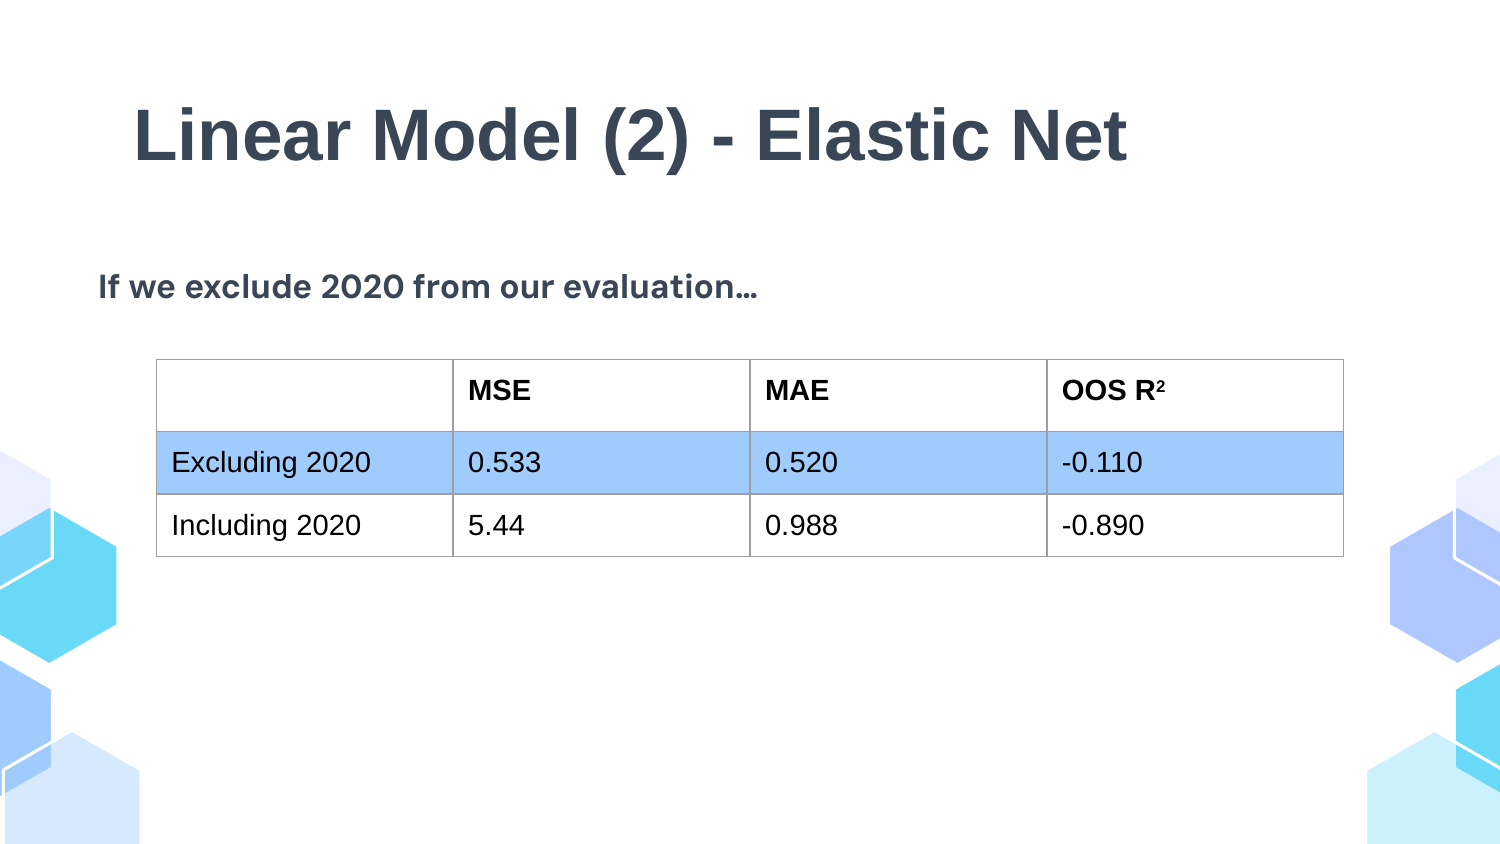

# Linear Model (2) - Elastic Net
If we exclude 2020 from our evaluation…

|  | MSE | MAE | OOS R2 |
| --- | --- | --- | --- |
| Excluding 2020 | 0.533 | 0.520 | -0.110 |
| Including 2020 | 5.44 | 0.988 | -0.890 |